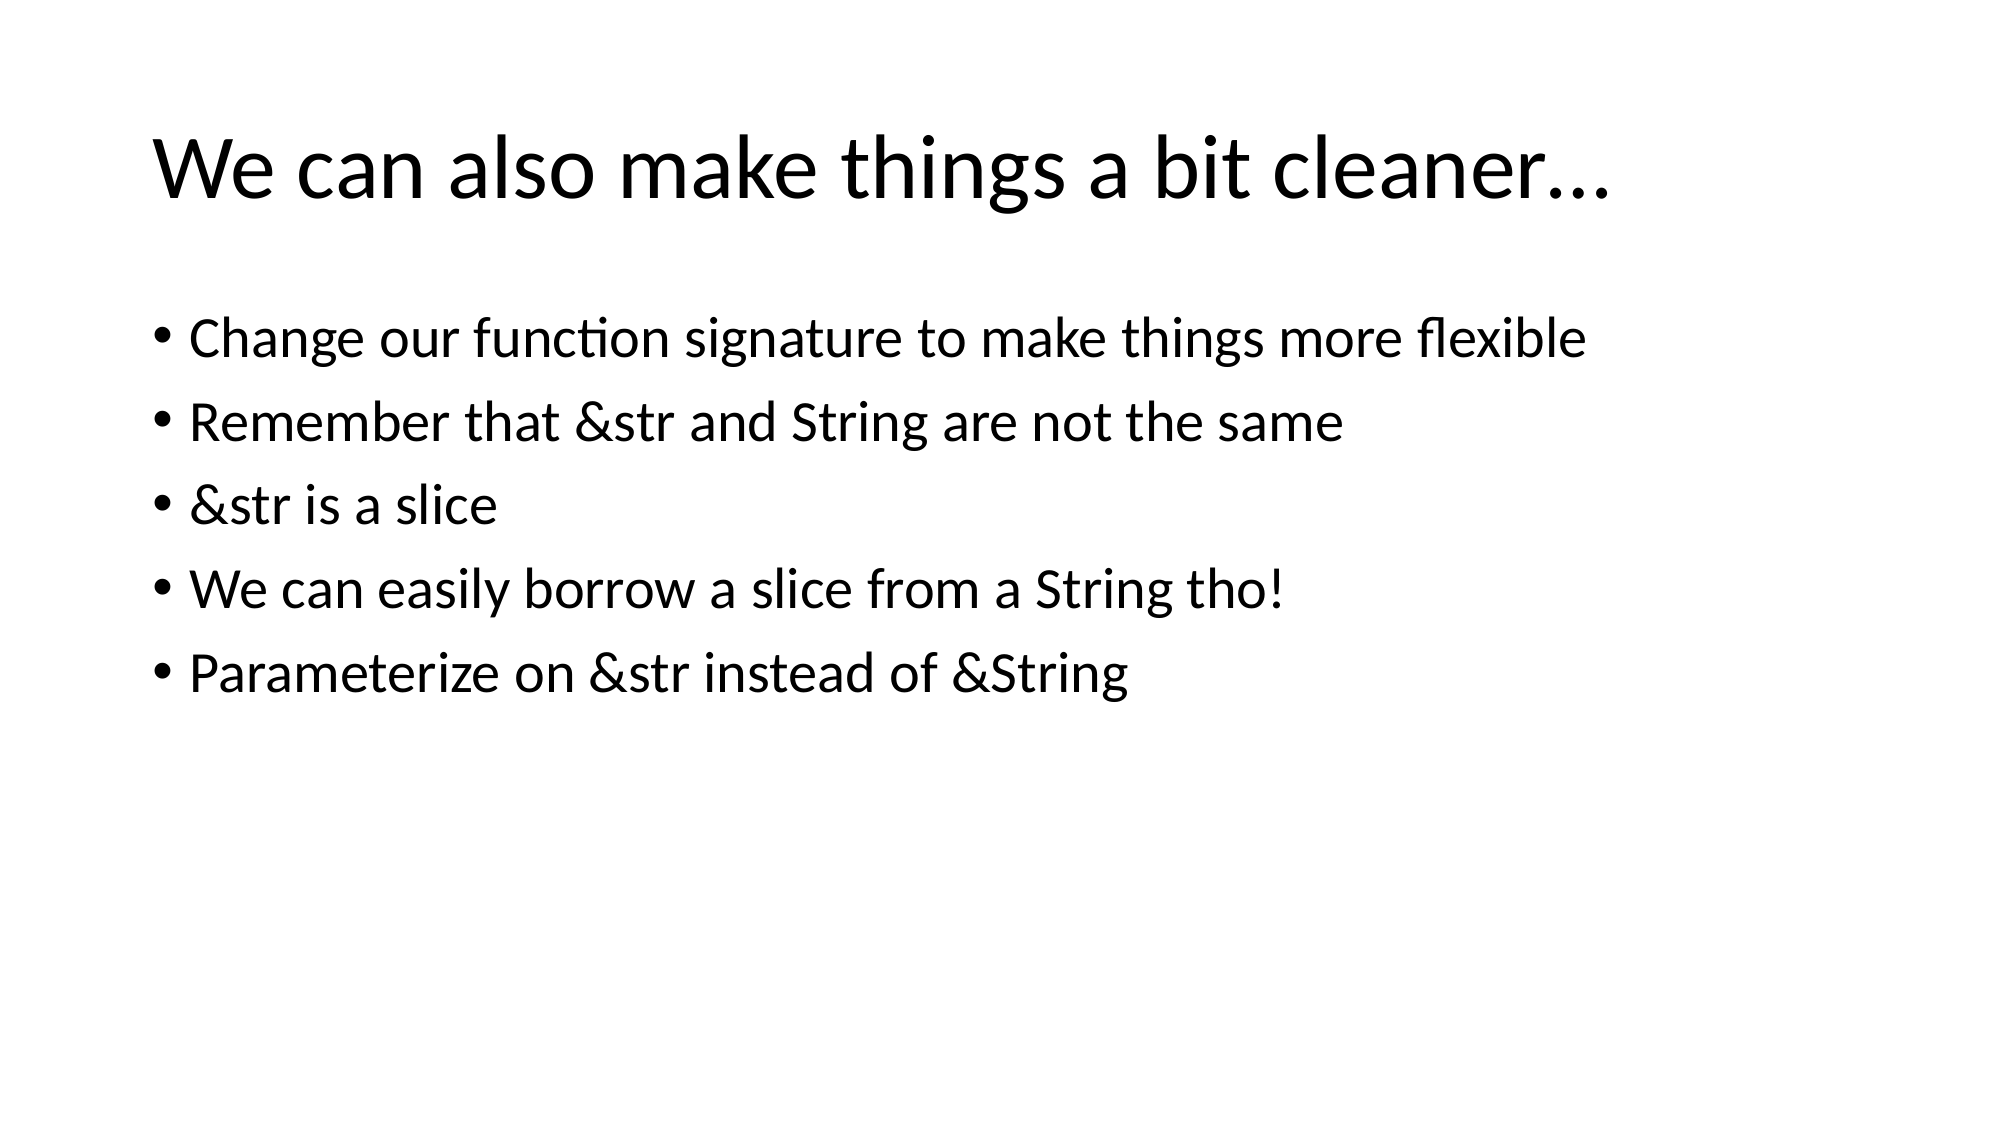

# We can also make things a bit cleaner…
Change our function signature to make things more flexible
Remember that &str and String are not the same
&str is a slice
We can easily borrow a slice from a String tho!
Parameterize on &str instead of &String